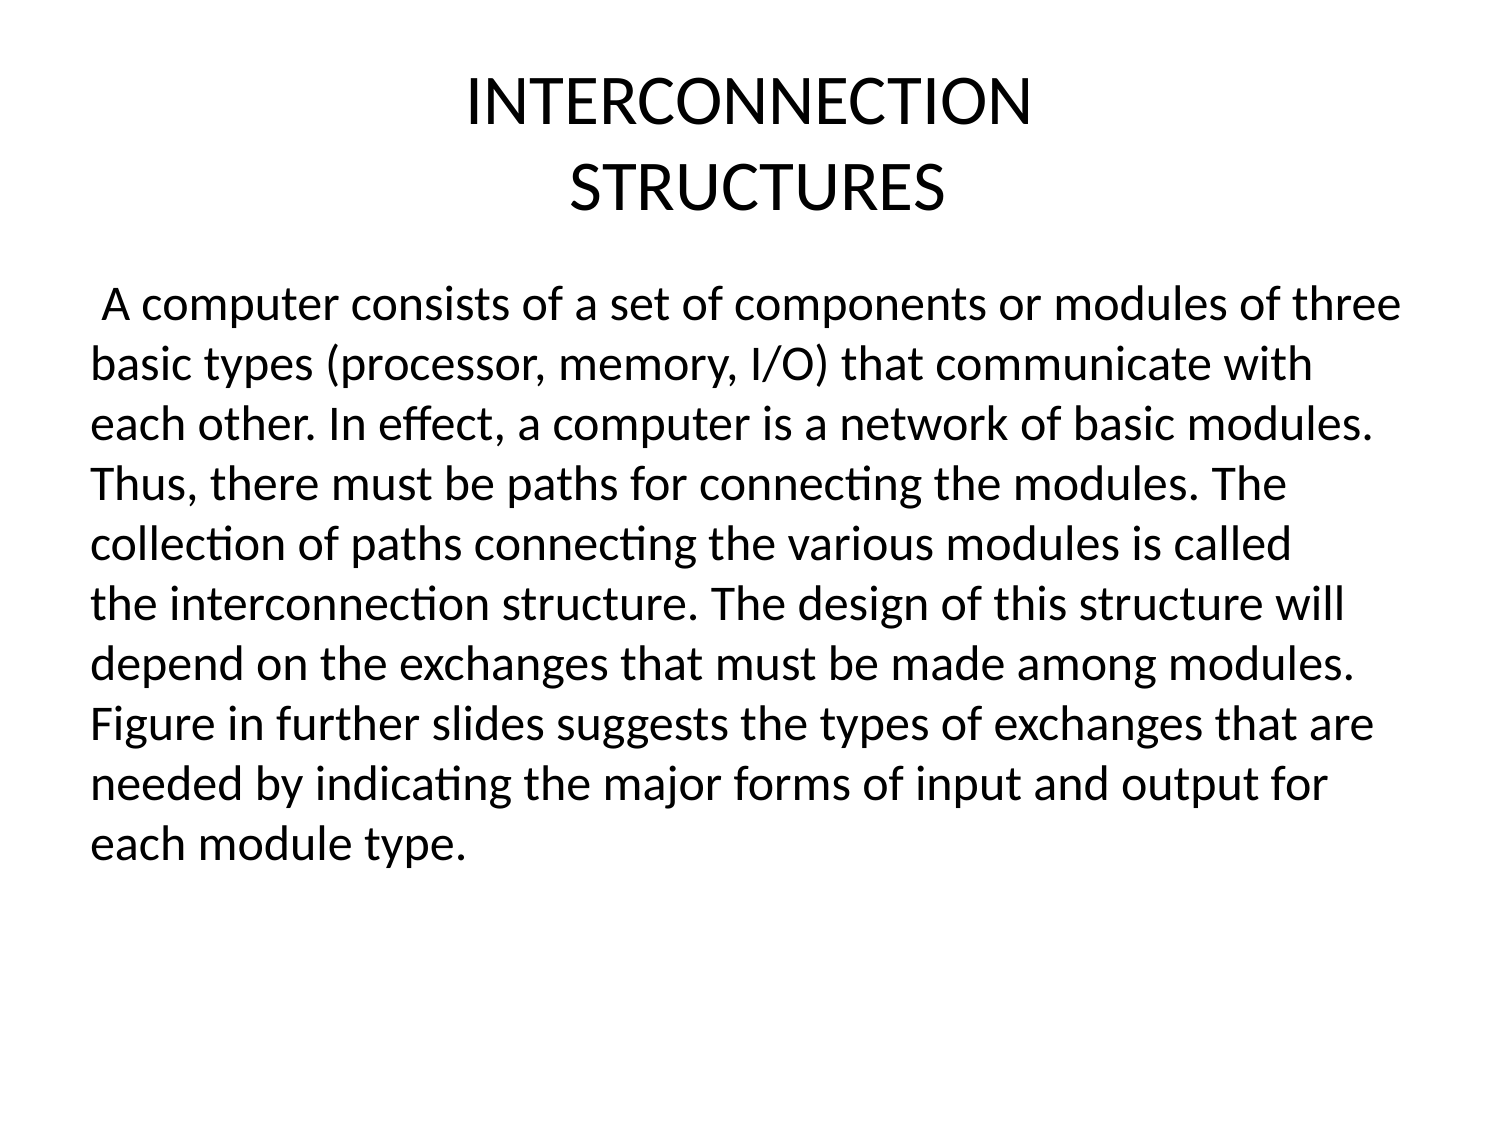

# INTERCONNECTION STRUCTURES
 A computer consists of a set of components or modules of three basic types (processor, memory, I/O) that communicate with each other. In effect, a computer is a network of basic modules. Thus, there must be paths for connecting the modules. The collection of paths connecting the various modules is called the interconnection structure. The design of this structure will depend on the exchanges that must be made among modules.
Figure in further slides suggests the types of exchanges that are needed by indicating the major forms of input and output for each module type.